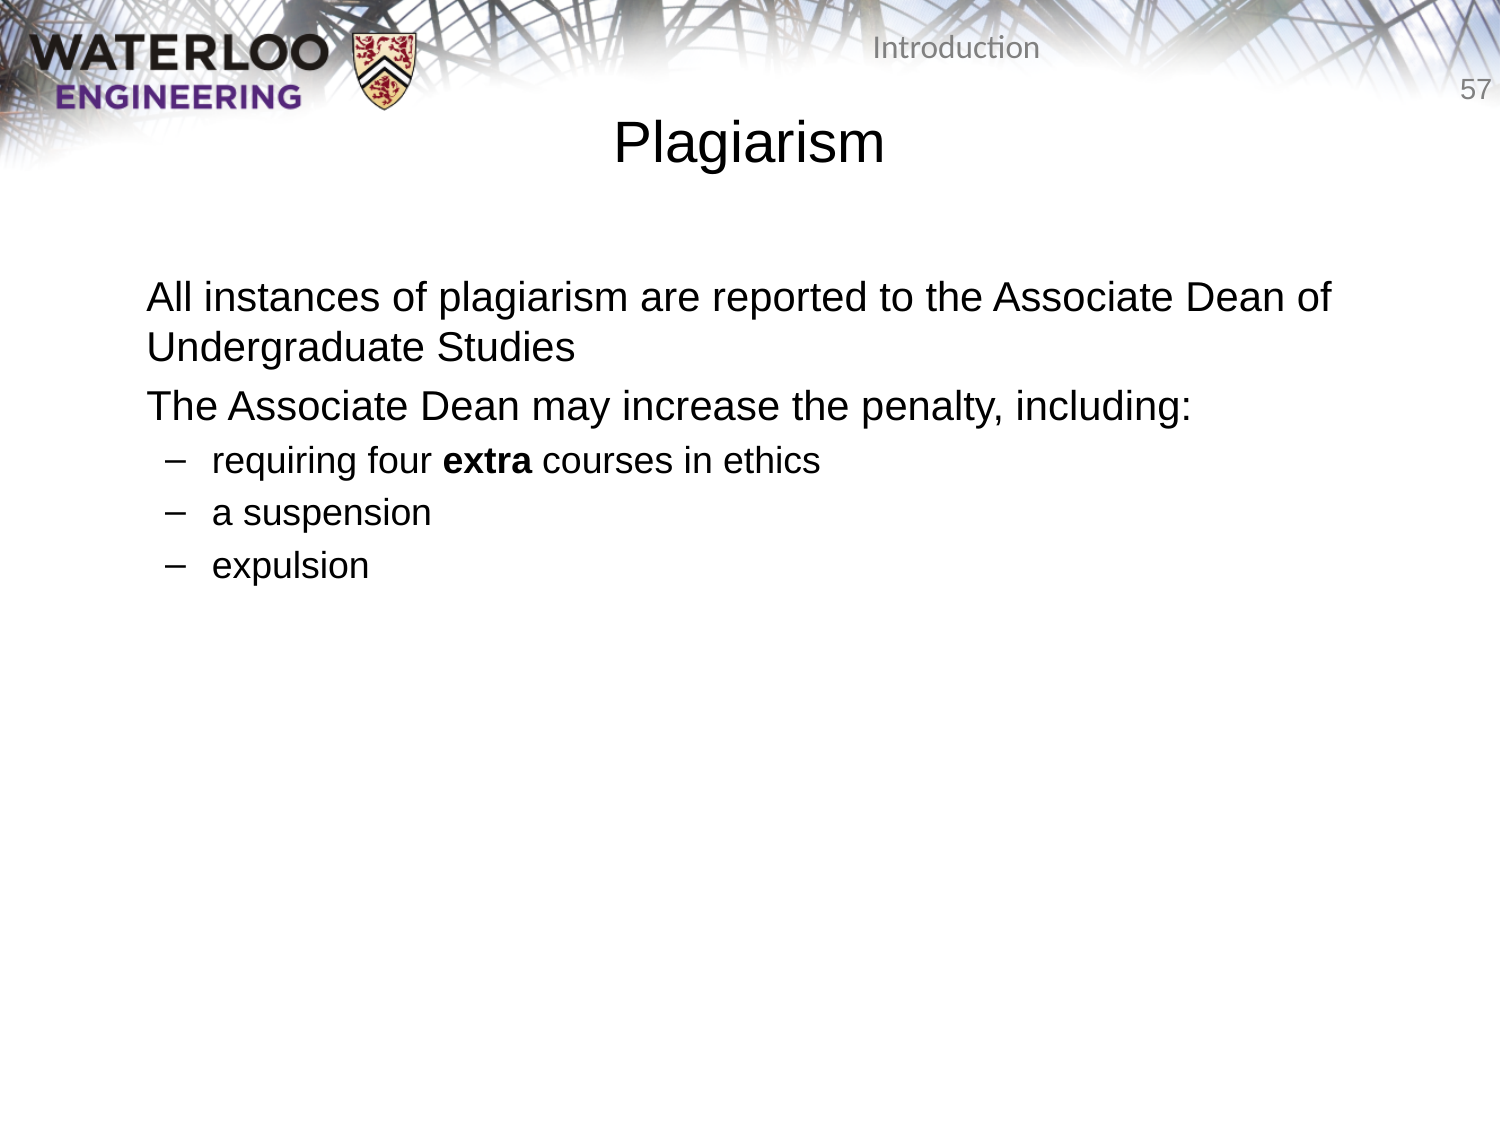

# Plagiarism
All instances of plagiarism are reported to the Associate Dean of Undergraduate Studies
The Associate Dean may increase the penalty, including:
requiring four extra courses in ethics
a suspension
expulsion